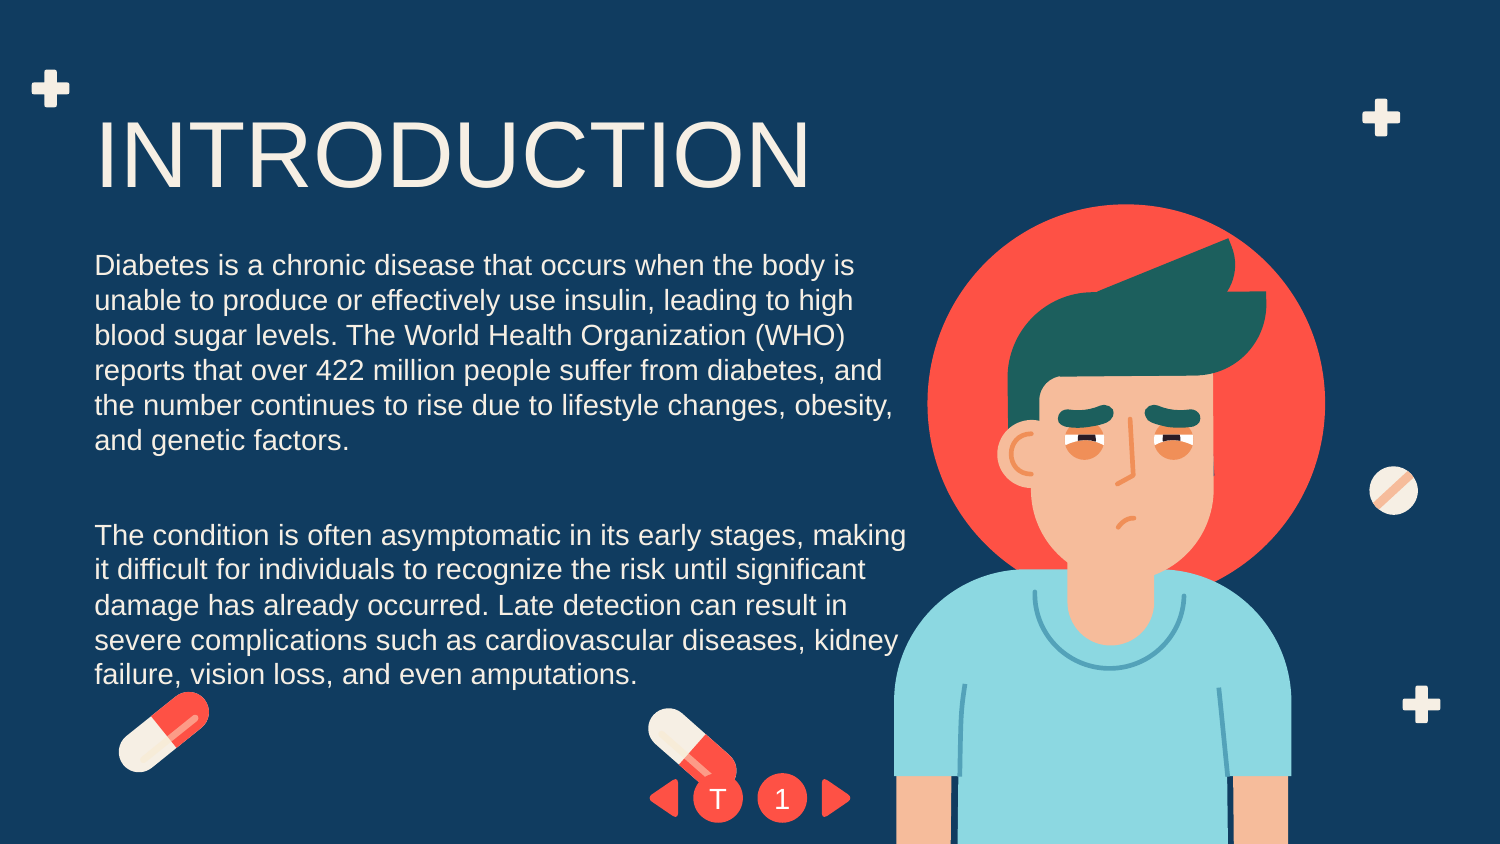

# INTRODUCTION

Diabetes is a chronic disease that occurs when the body is unable to produce or effectively use insulin, leading to high blood sugar levels. The World Health Organization (WHO) reports that over 422 million people suffer from diabetes, and the number continues to rise due to lifestyle changes, obesity, and genetic factors.

The condition is often asymptomatic in its early stages, making it difficult for individuals to recognize the risk until significant damage has already occurred. Late detection can result in severe complications such as cardiovascular diseases, kidney failure, vision loss, and even amputations.

T
1